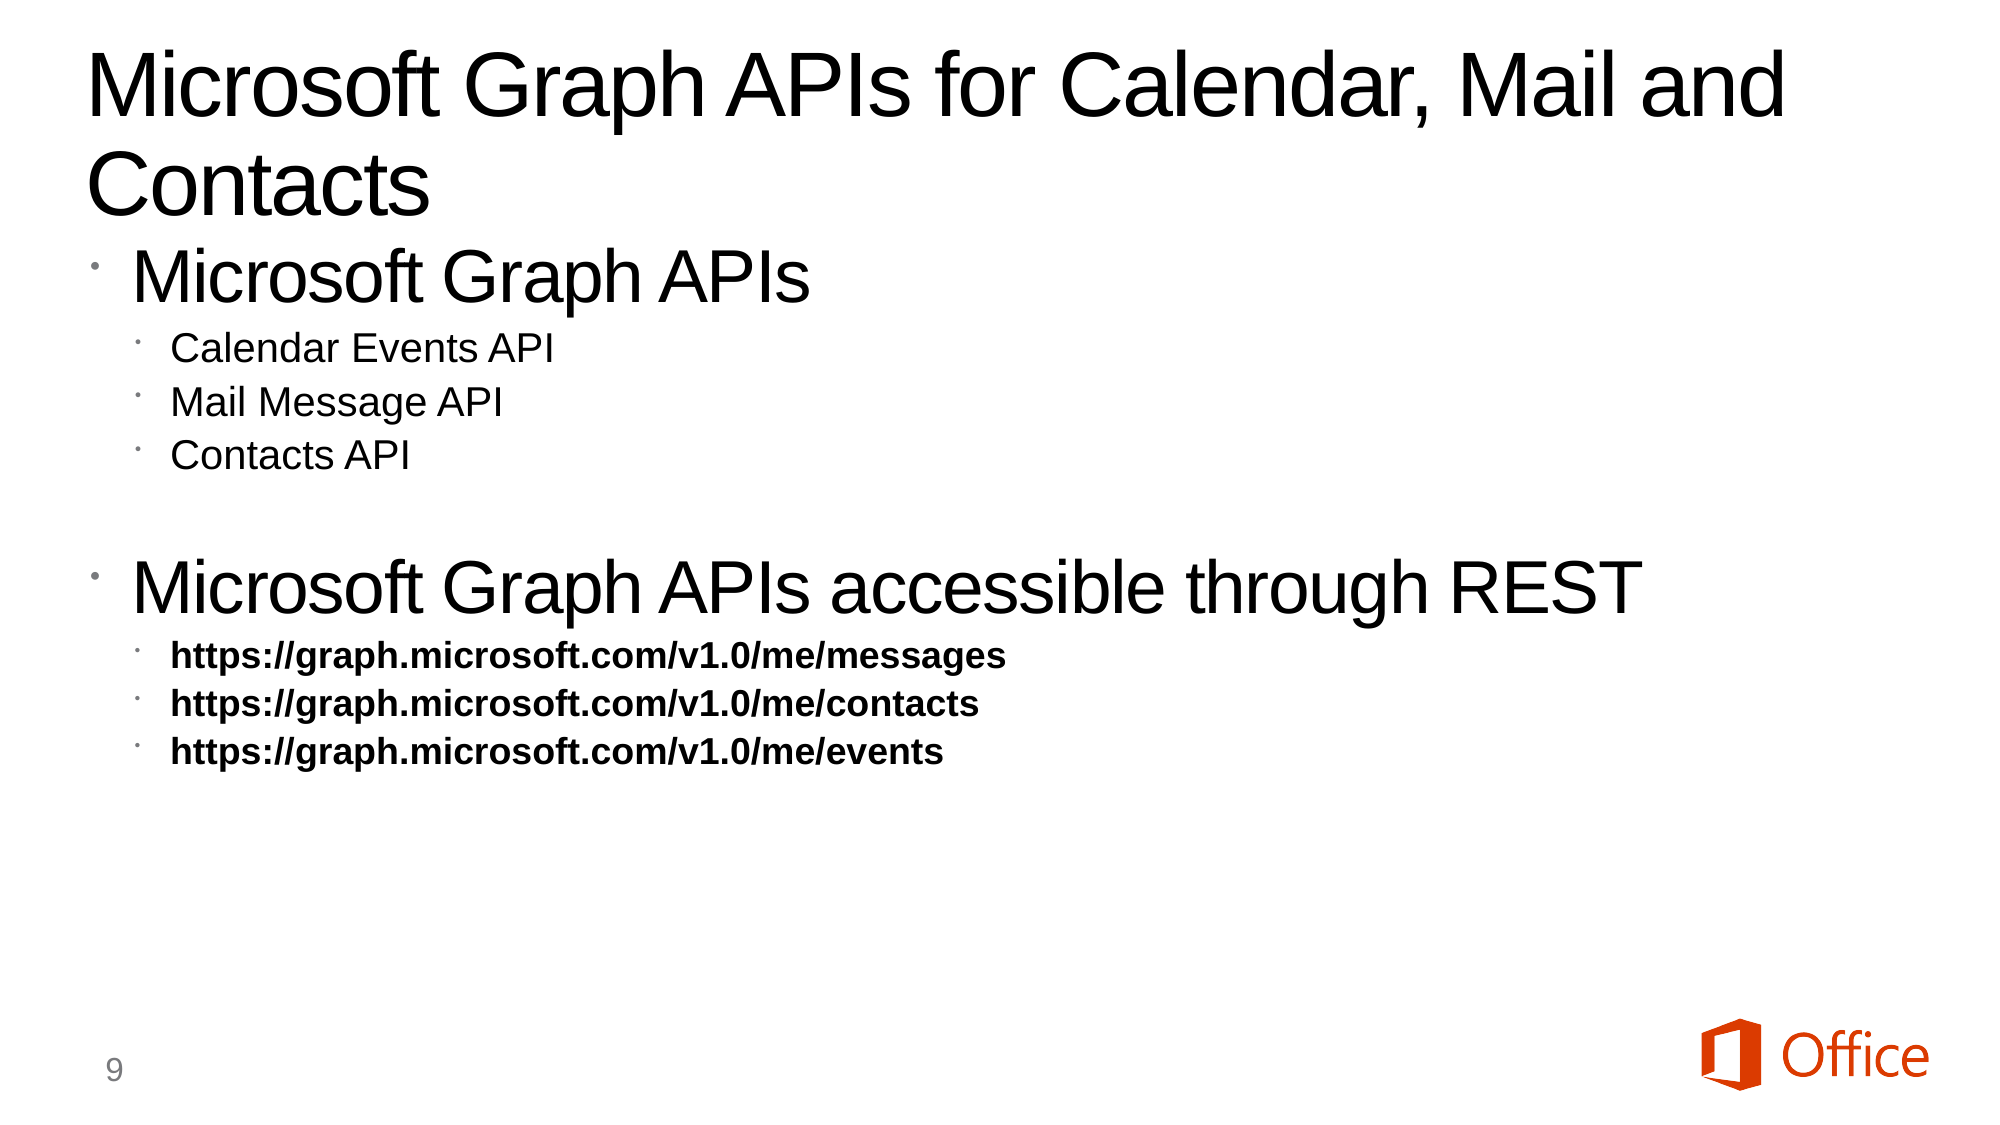

# Microsoft Graph APIs for Calendar, Mail and Contacts
Microsoft Graph APIs
Calendar Events API
Mail Message API
Contacts API
Microsoft Graph APIs accessible through REST
https://graph.microsoft.com/v1.0/me/messages
https://graph.microsoft.com/v1.0/me/contacts
https://graph.microsoft.com/v1.0/me/events
9